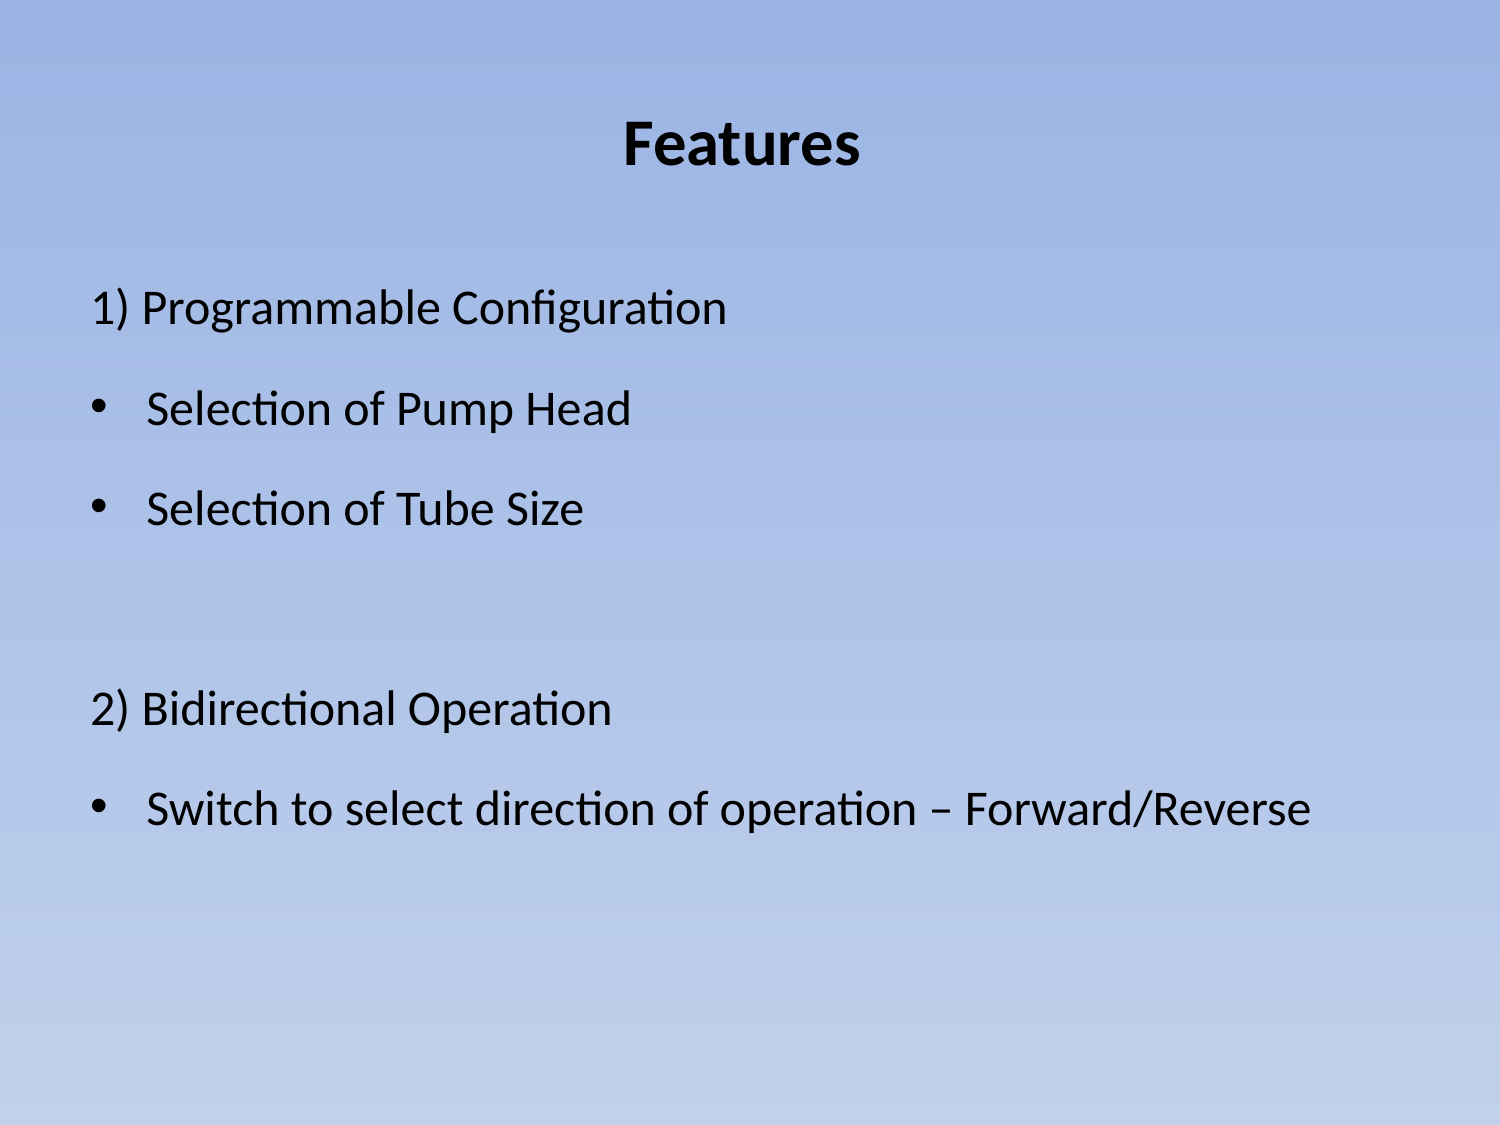

# Features
1) Programmable Configuration
Selection of Pump Head
Selection of Tube Size

2) Bidirectional Operation
Switch to select direction of operation – Forward/Reverse